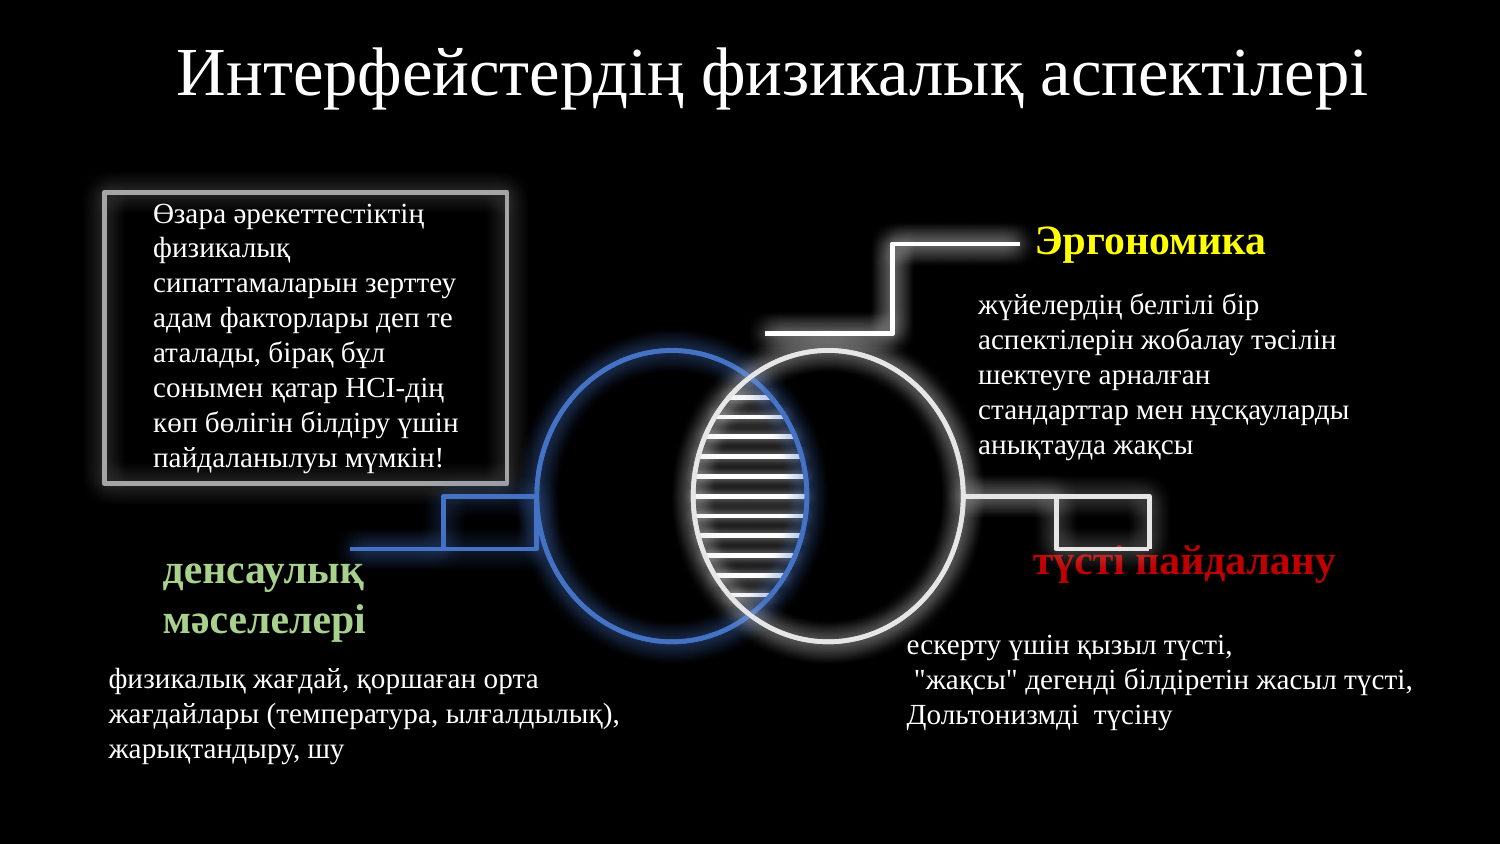

# Интерфейстердің физикалық аспектілері

Эргономика

Өзара әрекеттестіктің физикалық сипаттамаларын зерттеу адам факторлары деп те аталады, бірақ бұл сонымен қатар HCI-дің көп бөлігін білдіру үшін пайдаланылуы мүмкін!
жүйелердің белгілі бір аспектілерін жобалау тәсілін шектеуге арналған стандарттар мен нұсқауларды анықтауда жақсы
түсті пайдалану
денсаулық мәселелері
ескерту үшін қызыл түсті,
 "жақсы" дегенді білдіретін жасыл түсті,
Дольтонизмді  түсіну
физикалық жағдай, қоршаған орта жағдайлары (температура, ылғалдылық), жарықтандыру, шу